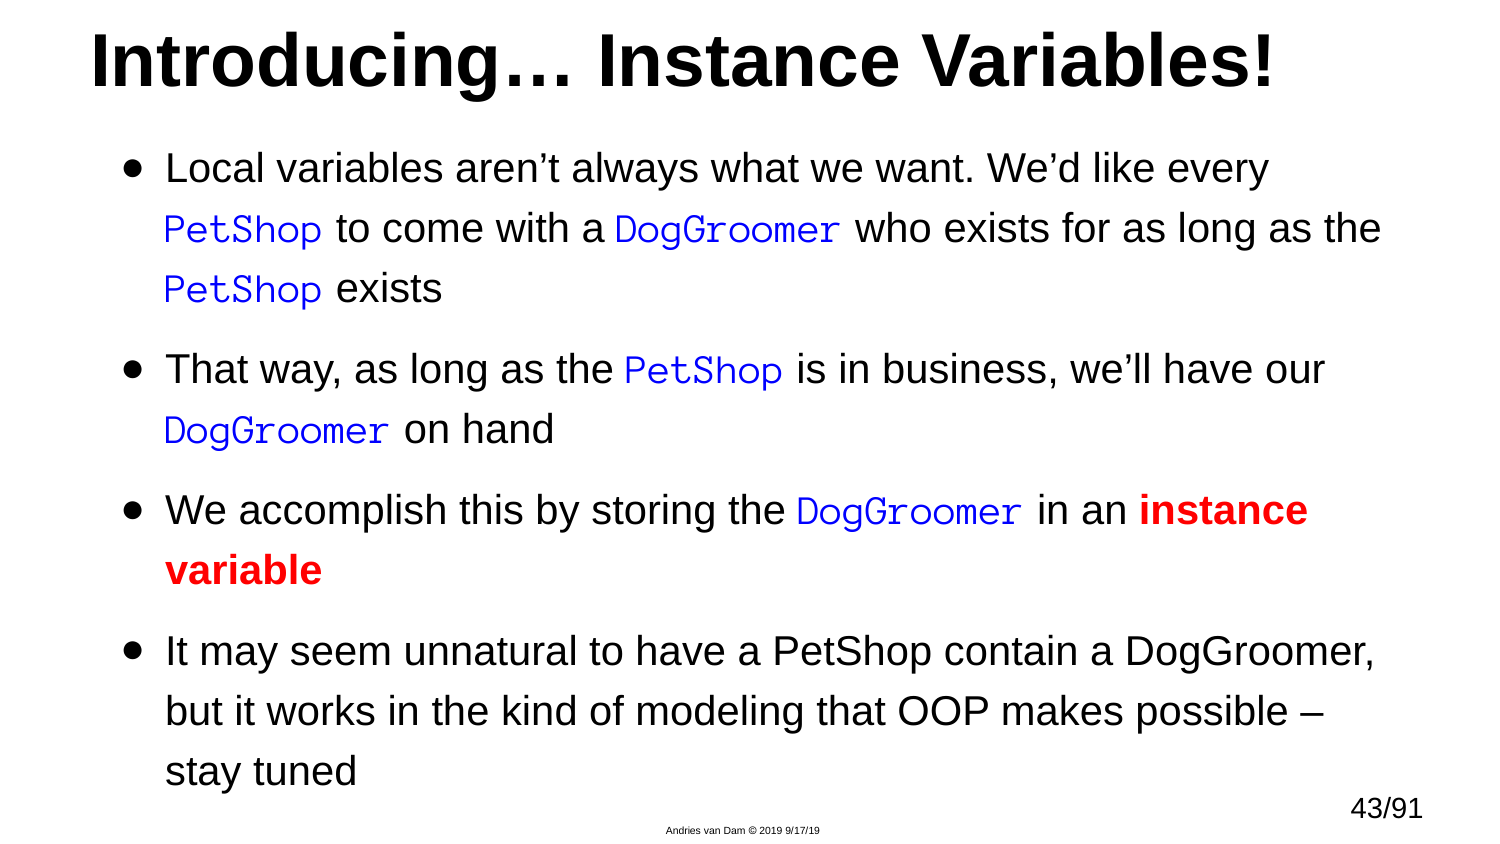

# Introducing… Instance Variables!
Local variables aren’t always what we want. We’d like every PetShop to come with a DogGroomer who exists for as long as the PetShop exists
That way, as long as the PetShop is in business, we’ll have our DogGroomer on hand
We accomplish this by storing the DogGroomer in an instance variable
It may seem unnatural to have a PetShop contain a DogGroomer, but it works in the kind of modeling that OOP makes possible – stay tuned